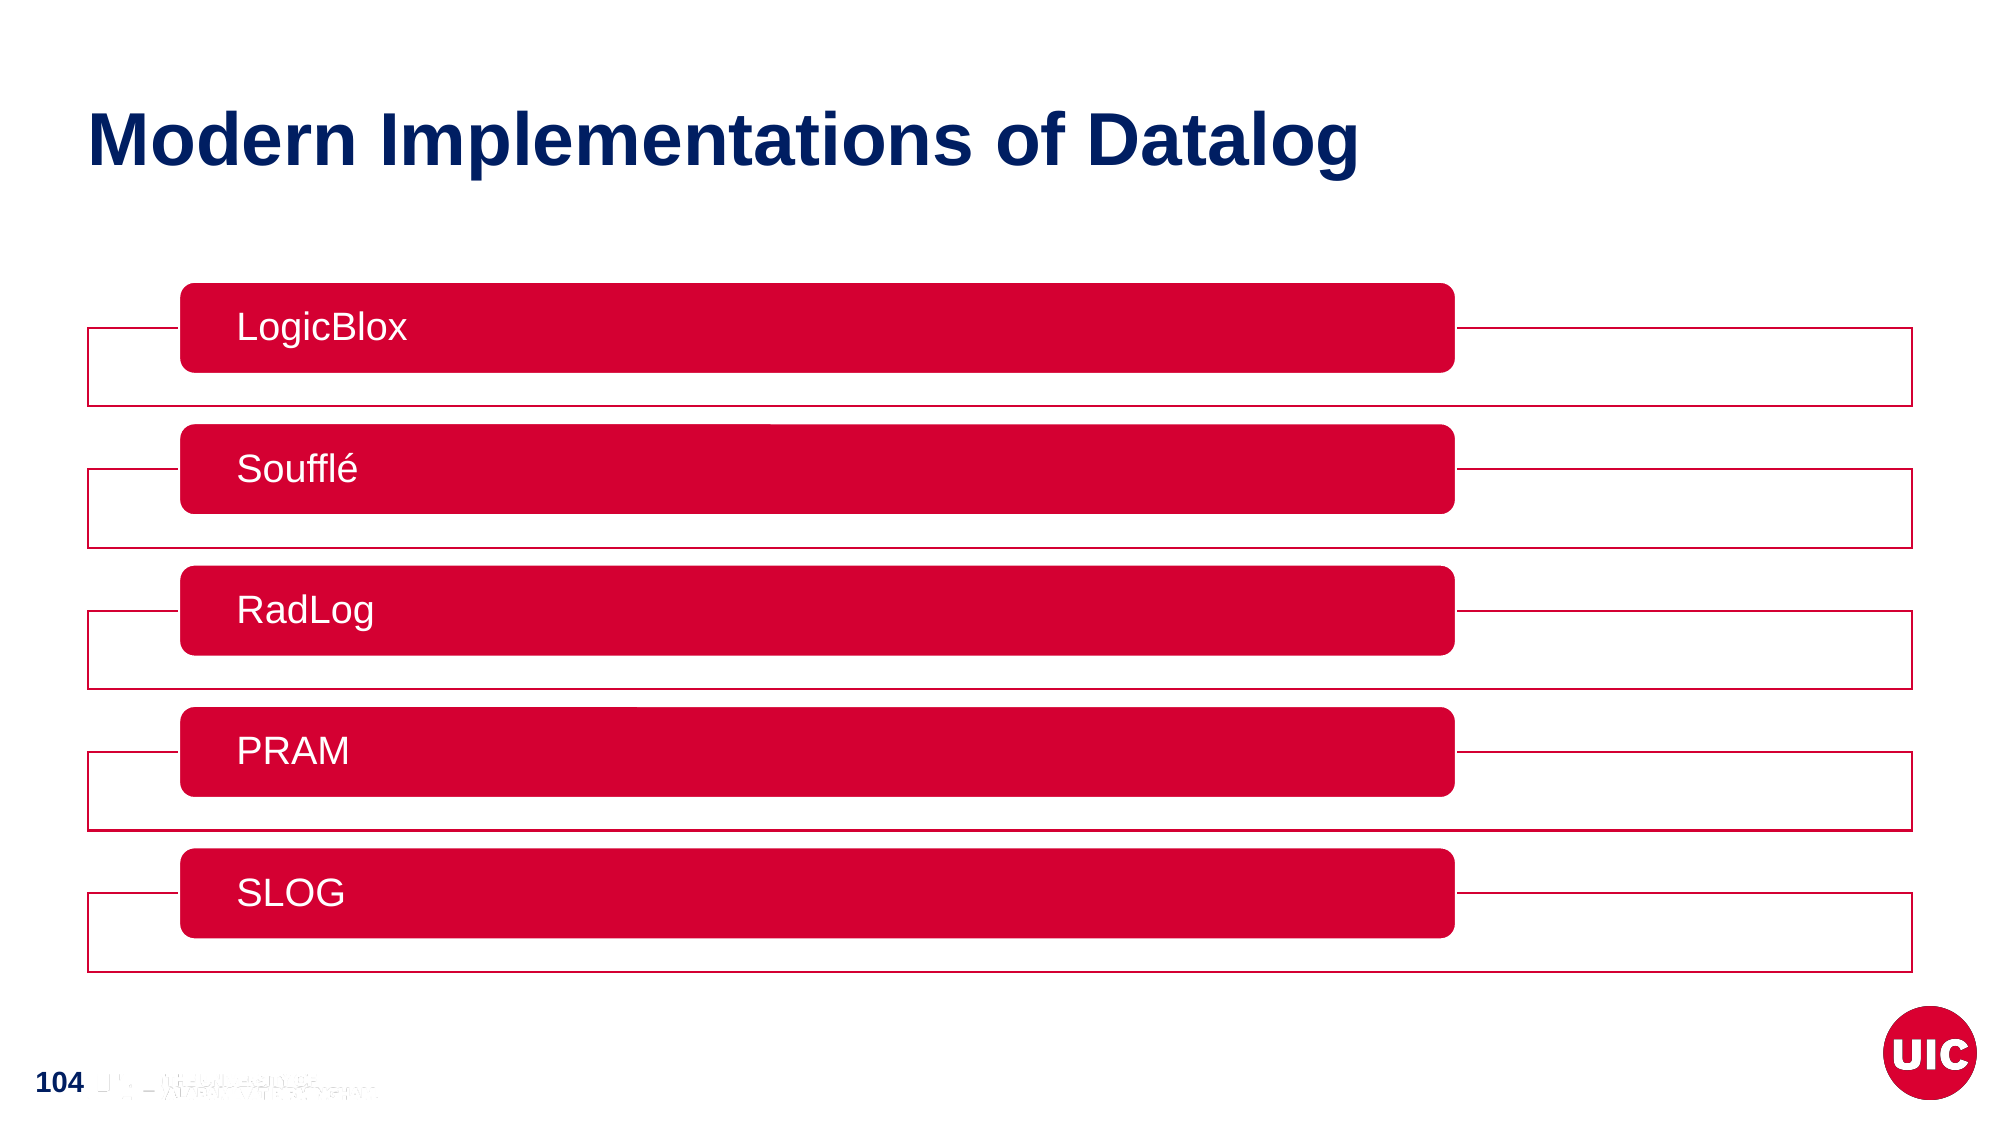

# Modern Implementations of Datalog
LogicBlox
Soufflé
RadLog
PRAM
SLOG